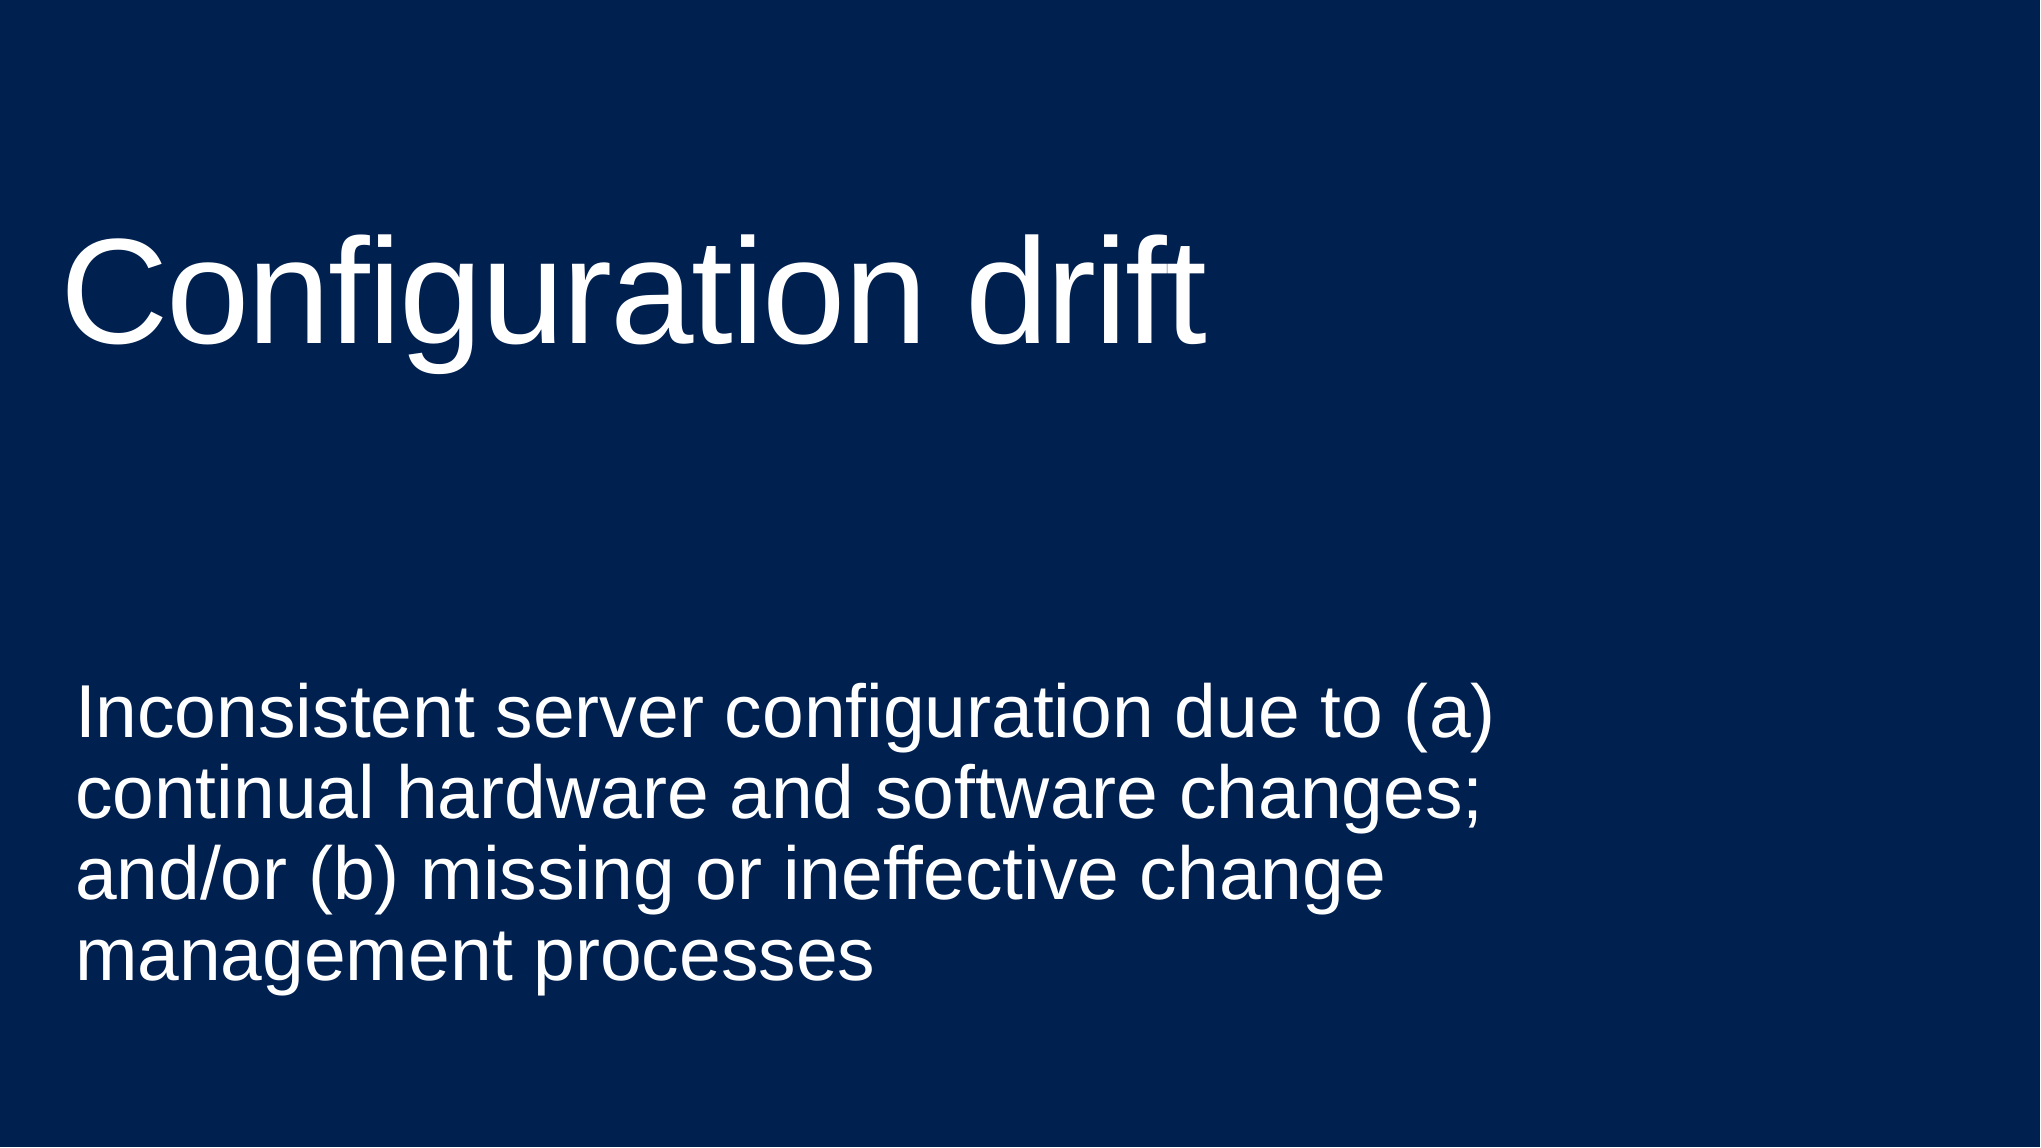

# Configuration drift
Inconsistent server configuration due to (a) continual hardware and software changes; and/or (b) missing or ineffective change management processes